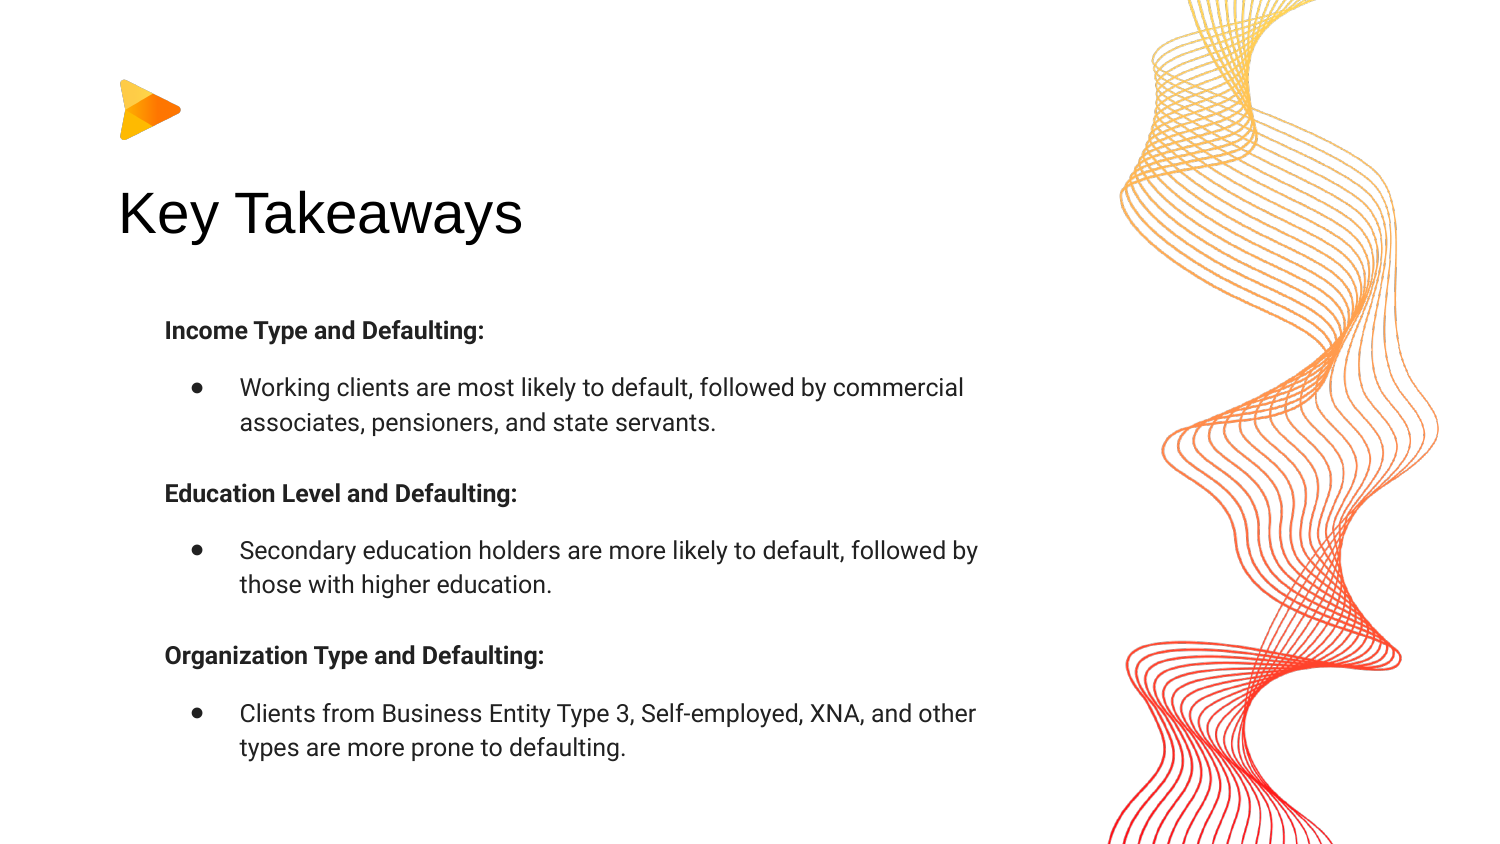

# Key Takeaways
Income Type and Defaulting:
Working clients are most likely to default, followed by commercial associates, pensioners, and state servants.
Education Level and Defaulting:
Secondary education holders are more likely to default, followed by those with higher education.
Organization Type and Defaulting:
Clients from Business Entity Type 3, Self-employed, XNA, and other types are more prone to defaulting.